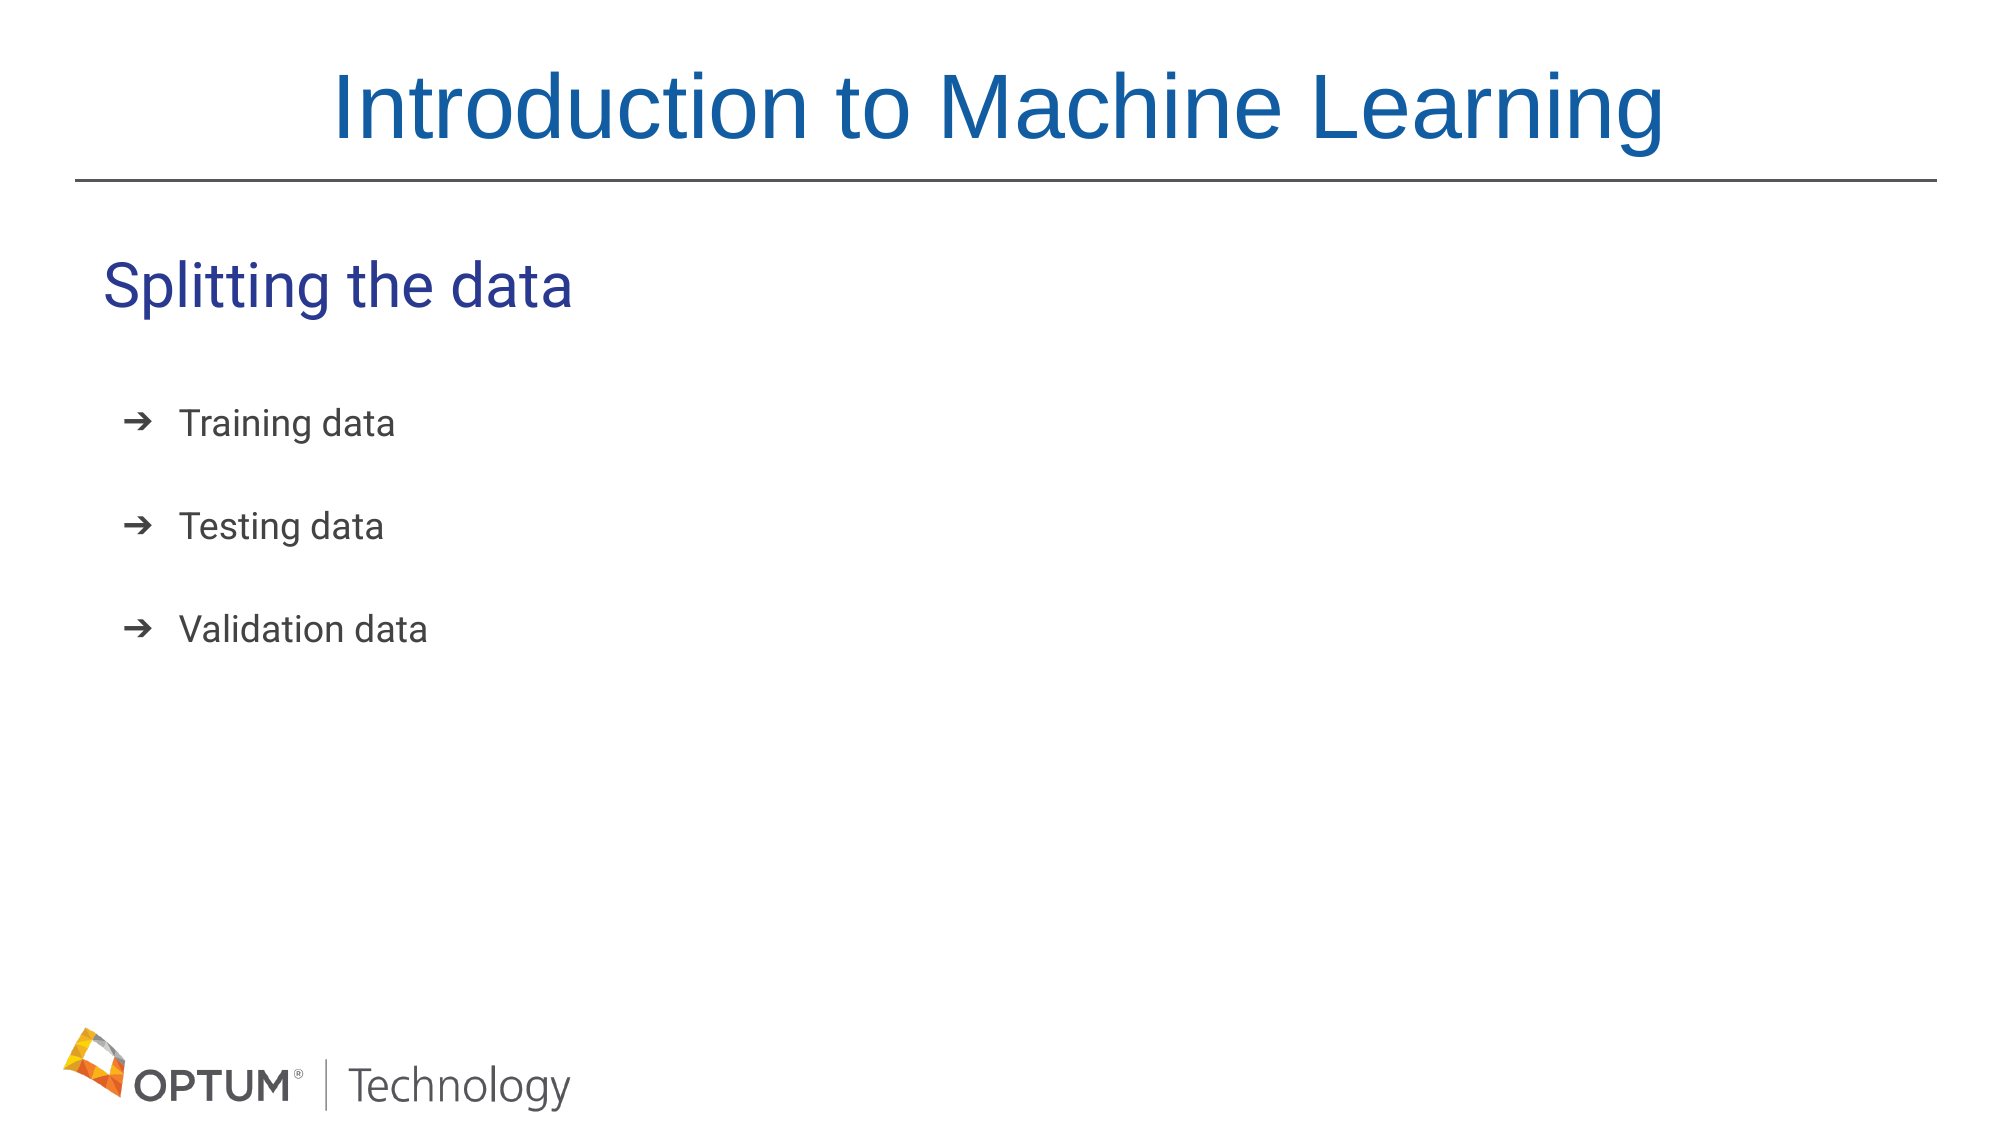

Introduction to Machine Learning
Splitting the data
Training data

Testing data

Validation data